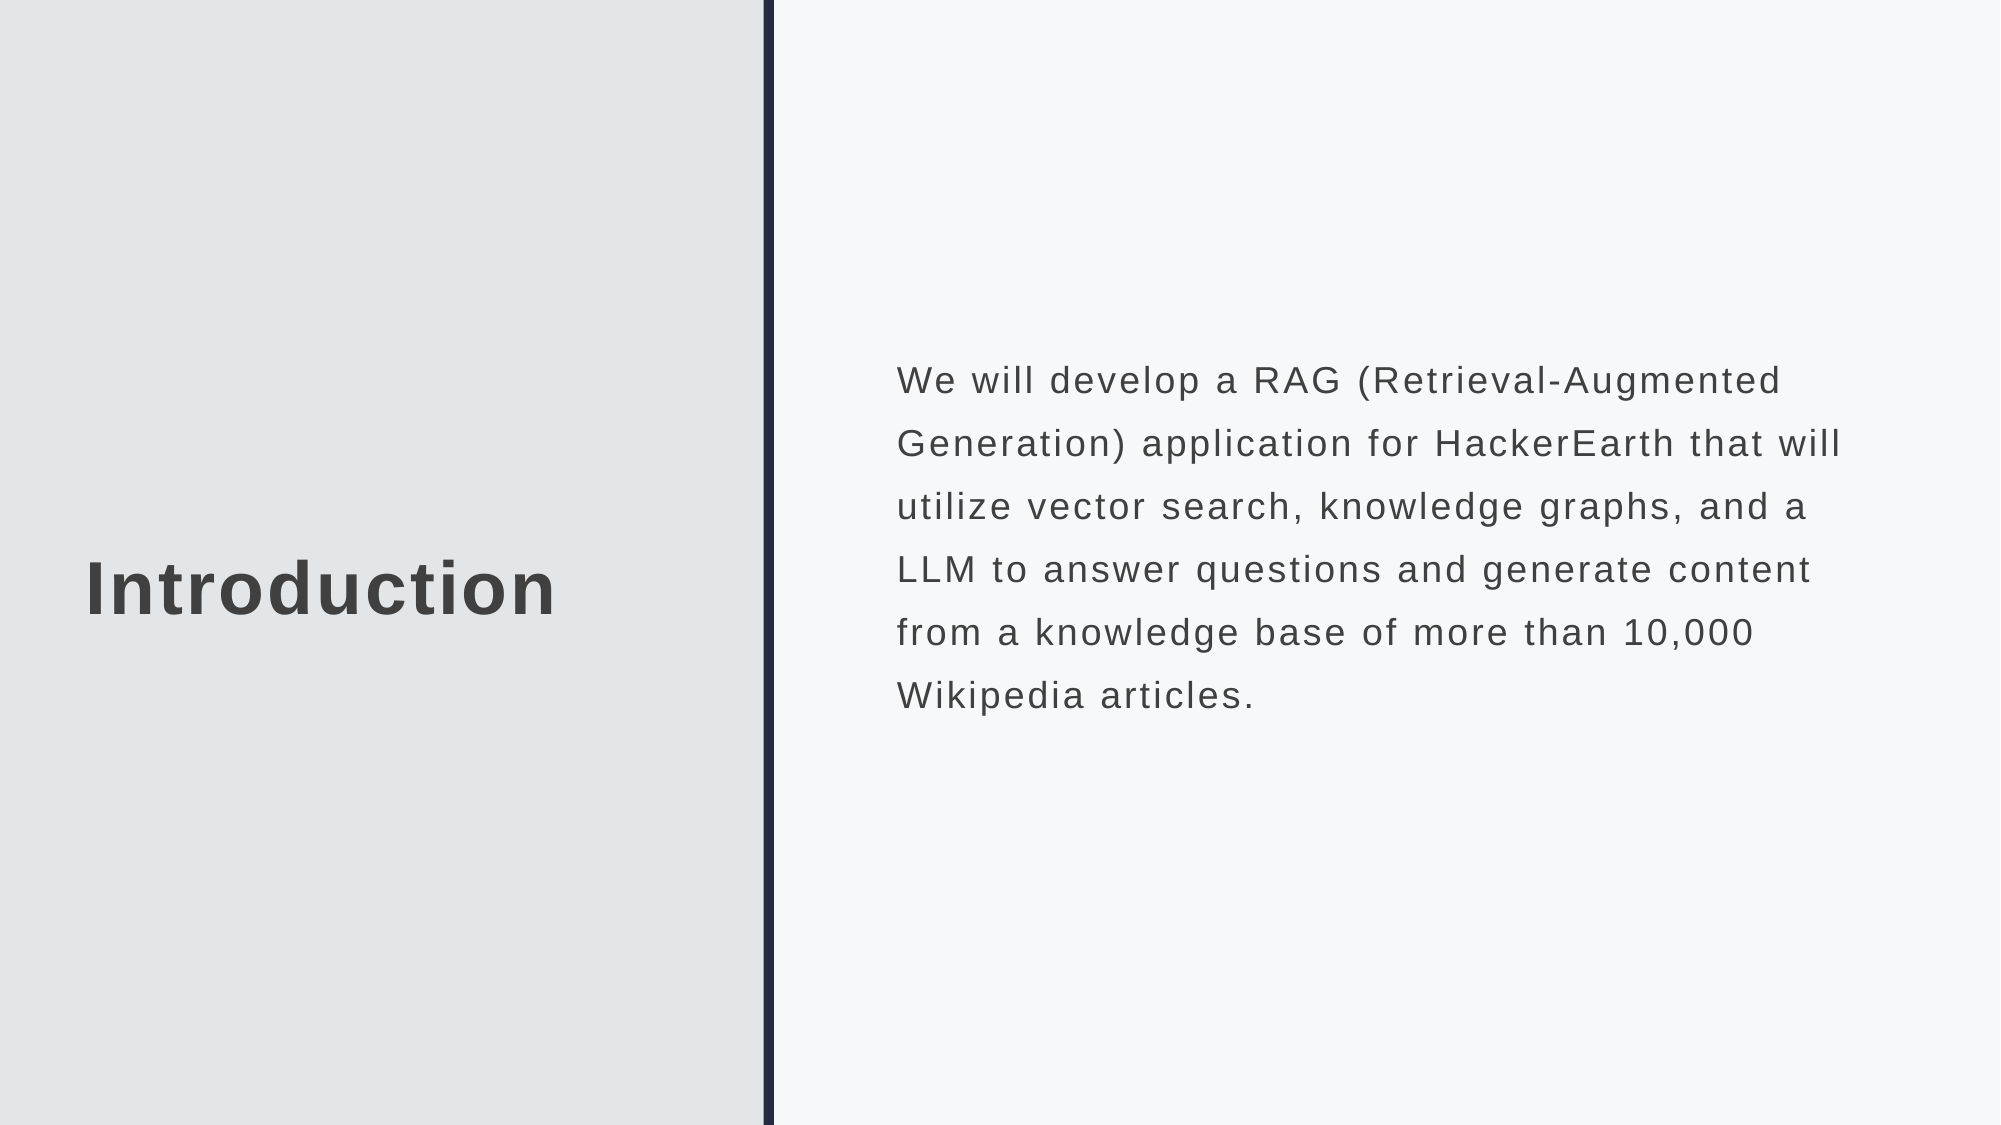

# Introduction

We will develop a RAG (Retrieval-Augmented Generation) application for HackerEarth that will utilize vector search, knowledge graphs, and a LLM to answer questions and generate content from a knowledge base of more than 10,000 Wikipedia articles.